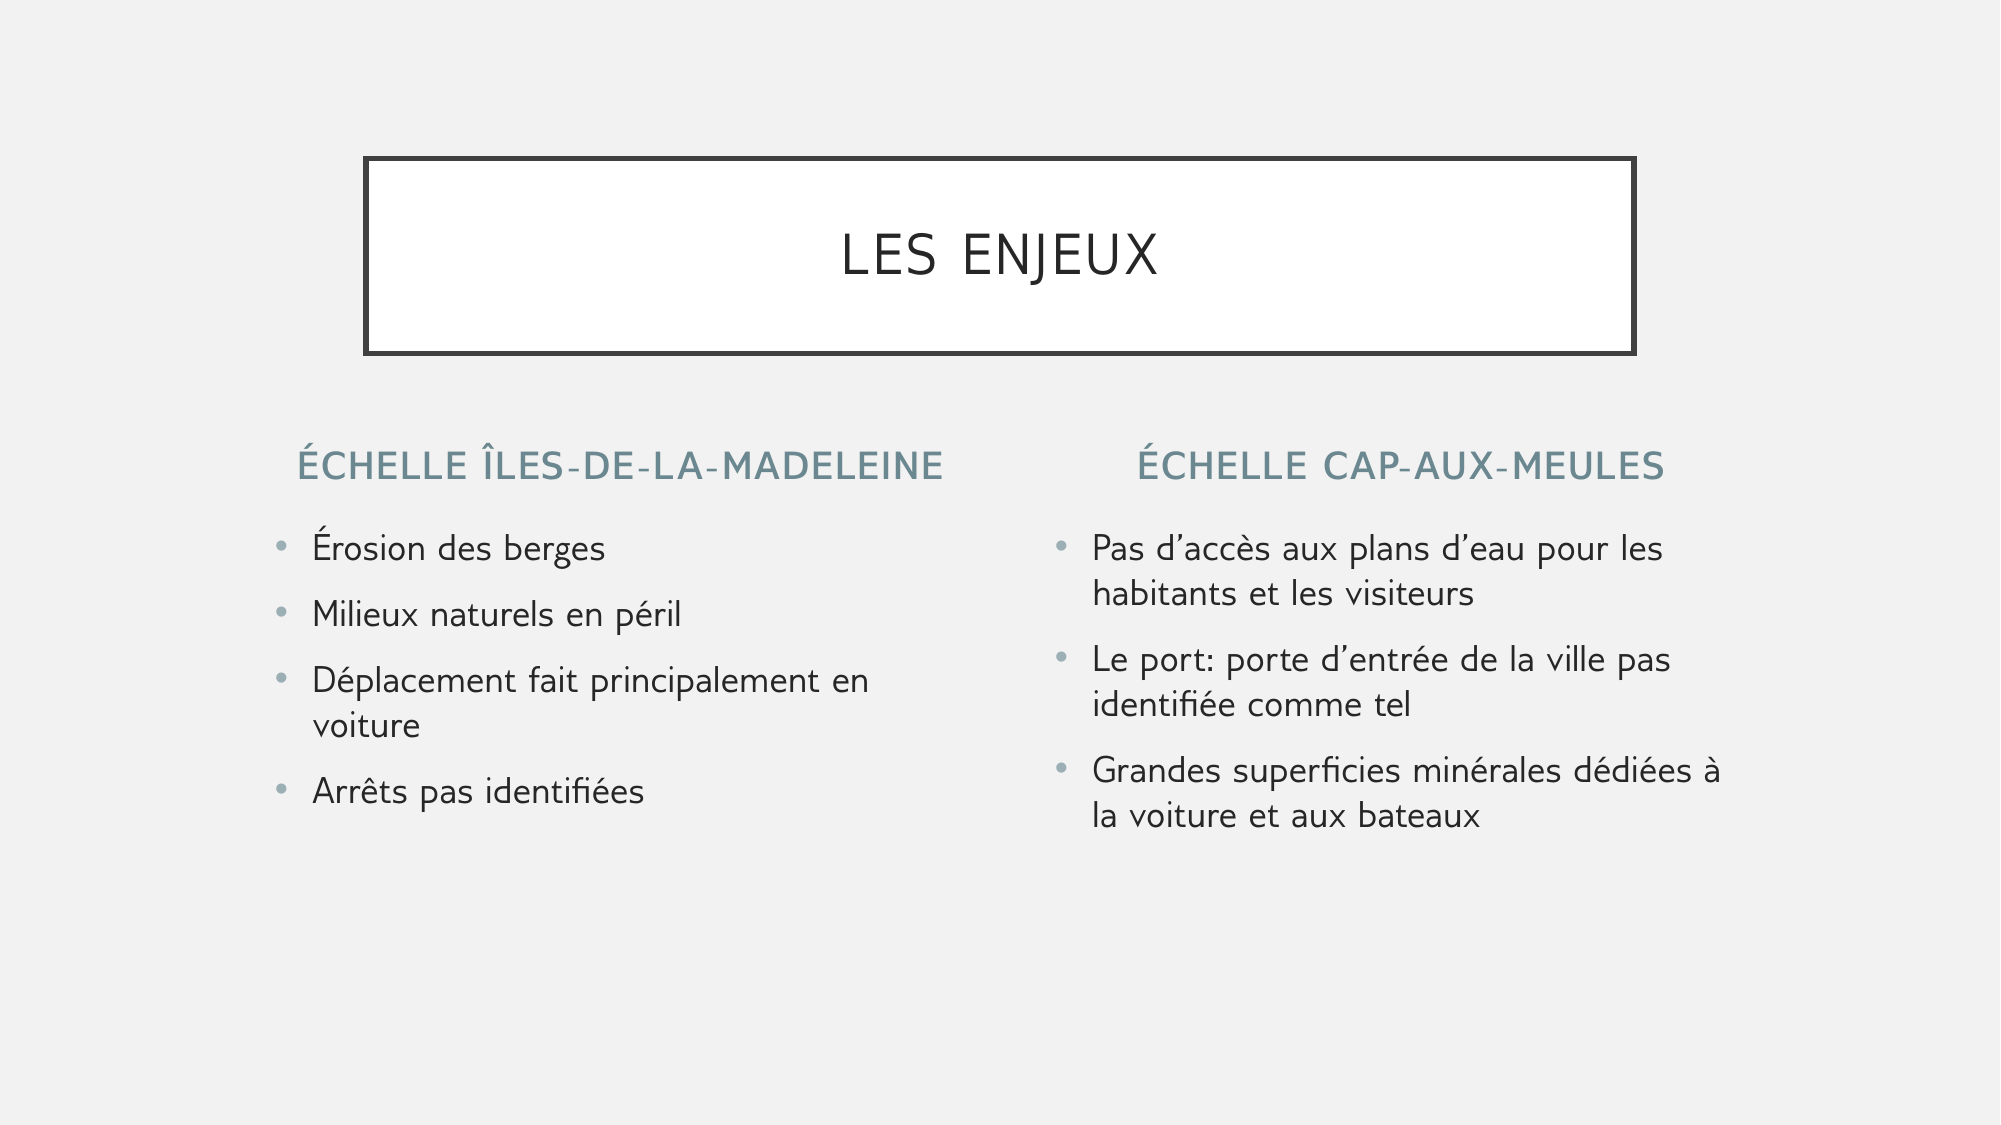

# LES ENJEUX
ÉCHELLE ÎLES-DE-LA-MADELEINE
ÉCHELLE CAP-AUX-MEULES
Érosion des berges
Milieux naturels en péril
Déplacement fait principalement en voiture
Arrêts pas identifiées
Pas d’accès aux plans d’eau pour les habitants et les visiteurs
Le port: porte d’entrée de la ville pas identifiée comme tel
Grandes superficies minérales dédiées à la voiture et aux bateaux